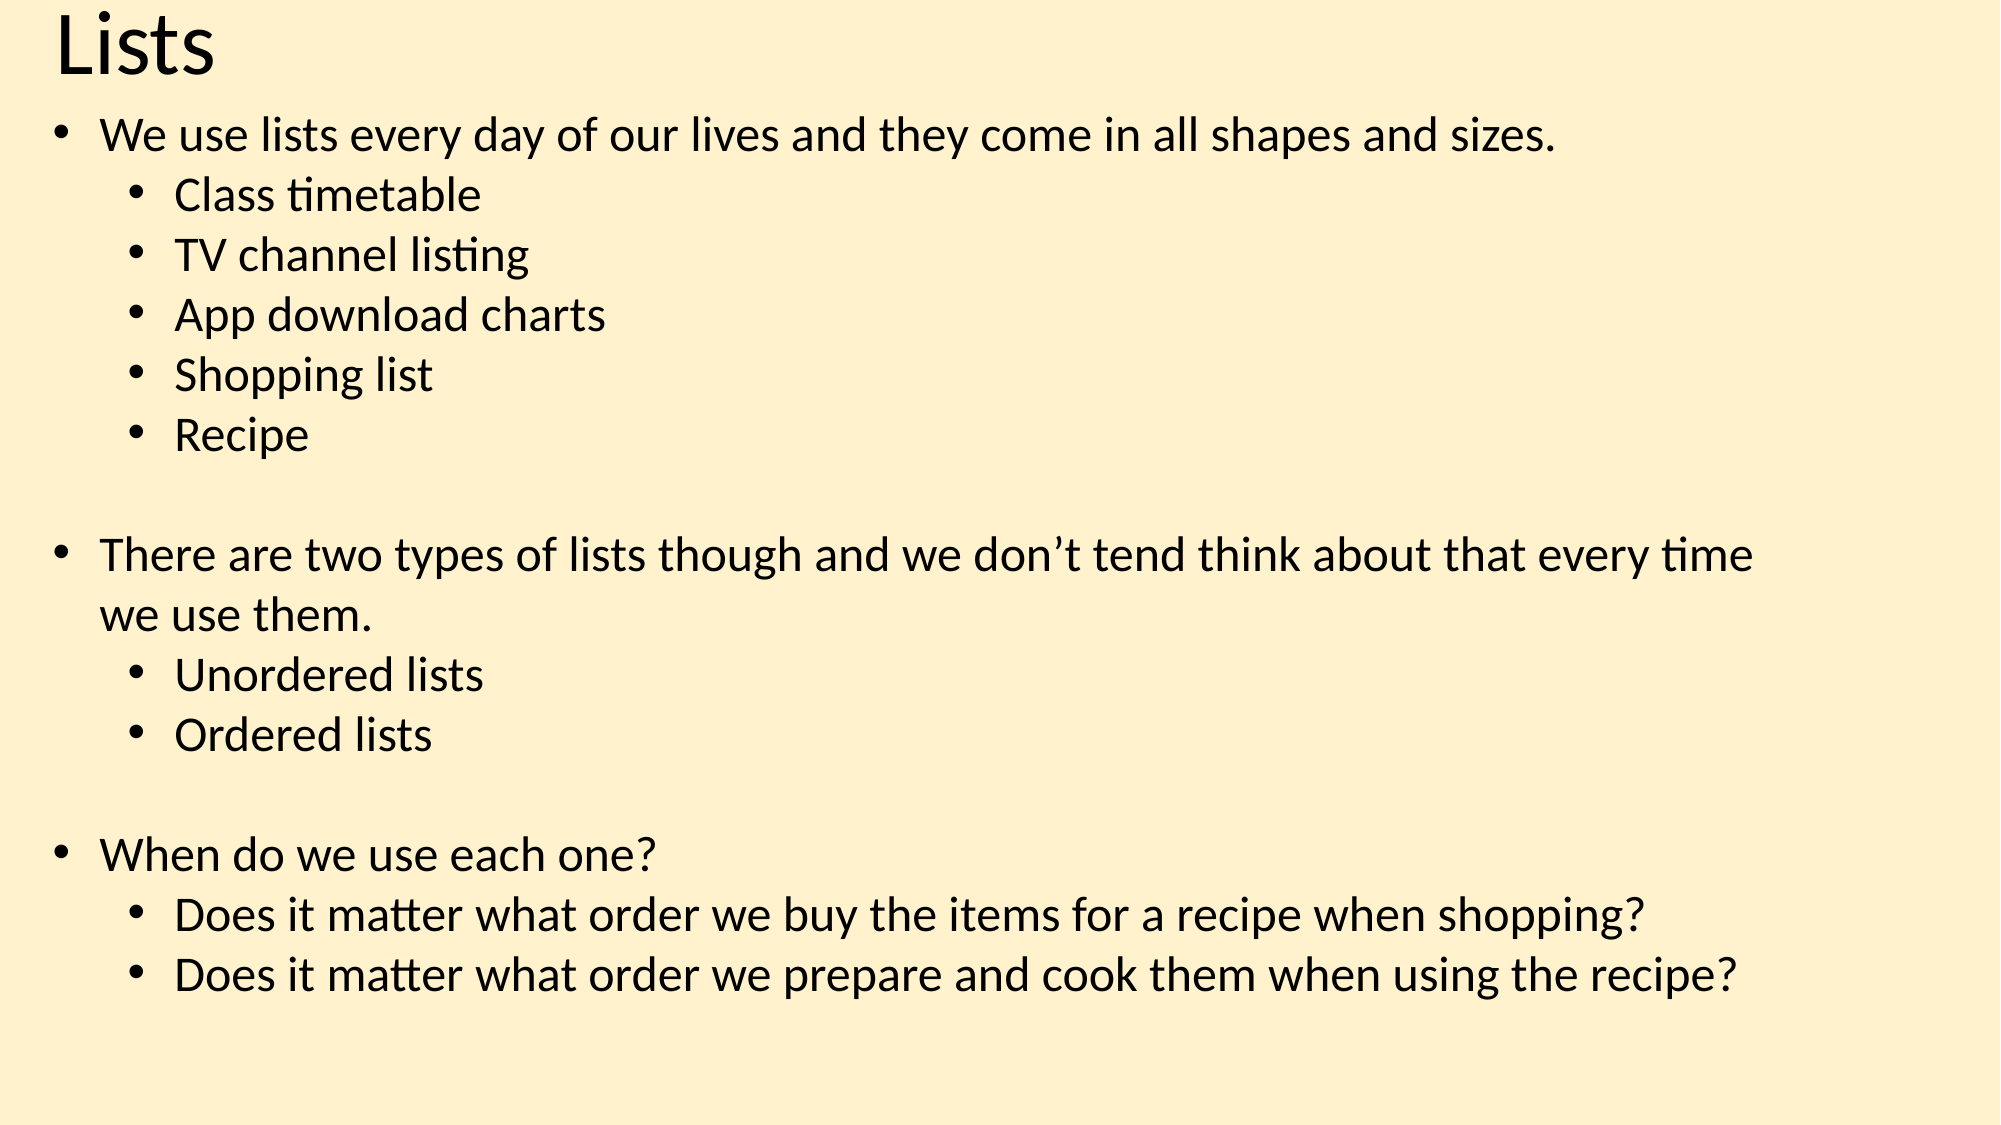

# Lists
We use lists every day of our lives and they come in all shapes and sizes.
Class timetable
TV channel listing
App download charts
Shopping list
Recipe

There are two types of lists though and we don’t tend think about that every time we use them.
Unordered lists
Ordered lists

When do we use each one?
Does it matter what order we buy the items for a recipe when shopping?
Does it matter what order we prepare and cook them when using the recipe?